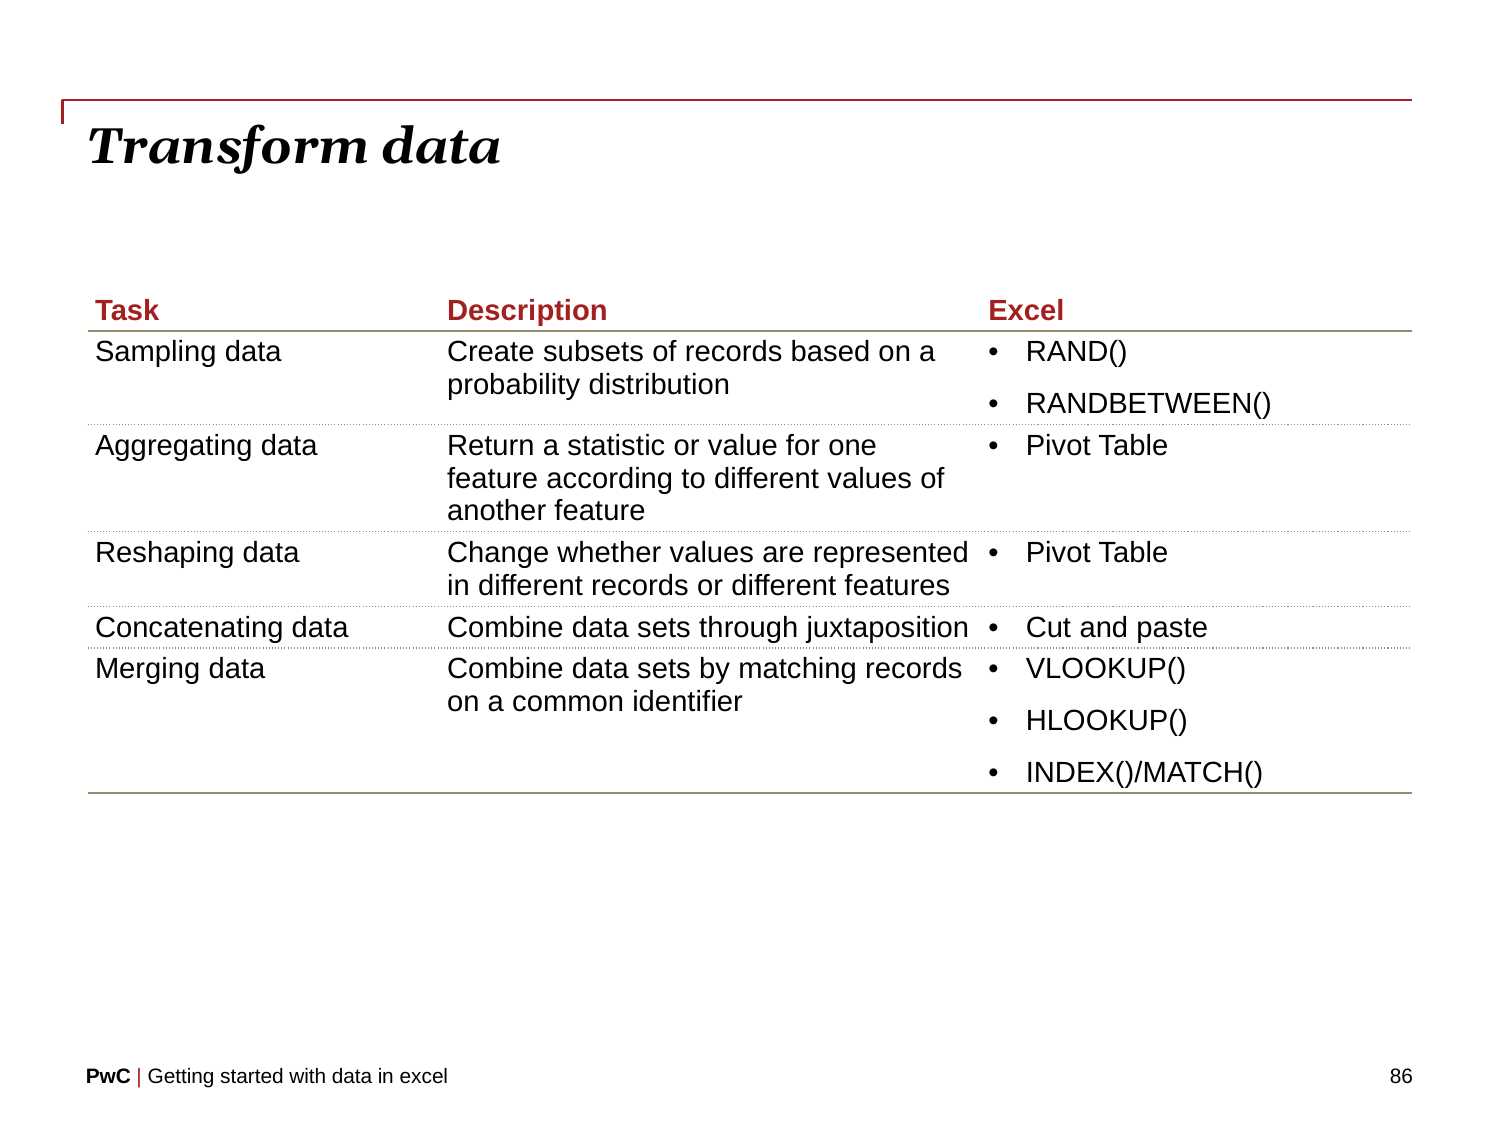

# Transform data
| Task | Description | Excel |
| --- | --- | --- |
| Sampling data | Create subsets of records based on a probability distribution | RAND() RANDBETWEEN() |
| Aggregating data | Return a statistic or value for one feature according to different values of another feature | Pivot Table |
| Reshaping data | Change whether values are represented in different records or different features | Pivot Table |
| Concatenating data | Combine data sets through juxtaposition | Cut and paste |
| Merging data | Combine data sets by matching records on a common identifier | VLOOKUP() HLOOKUP() INDEX()/MATCH() |
86